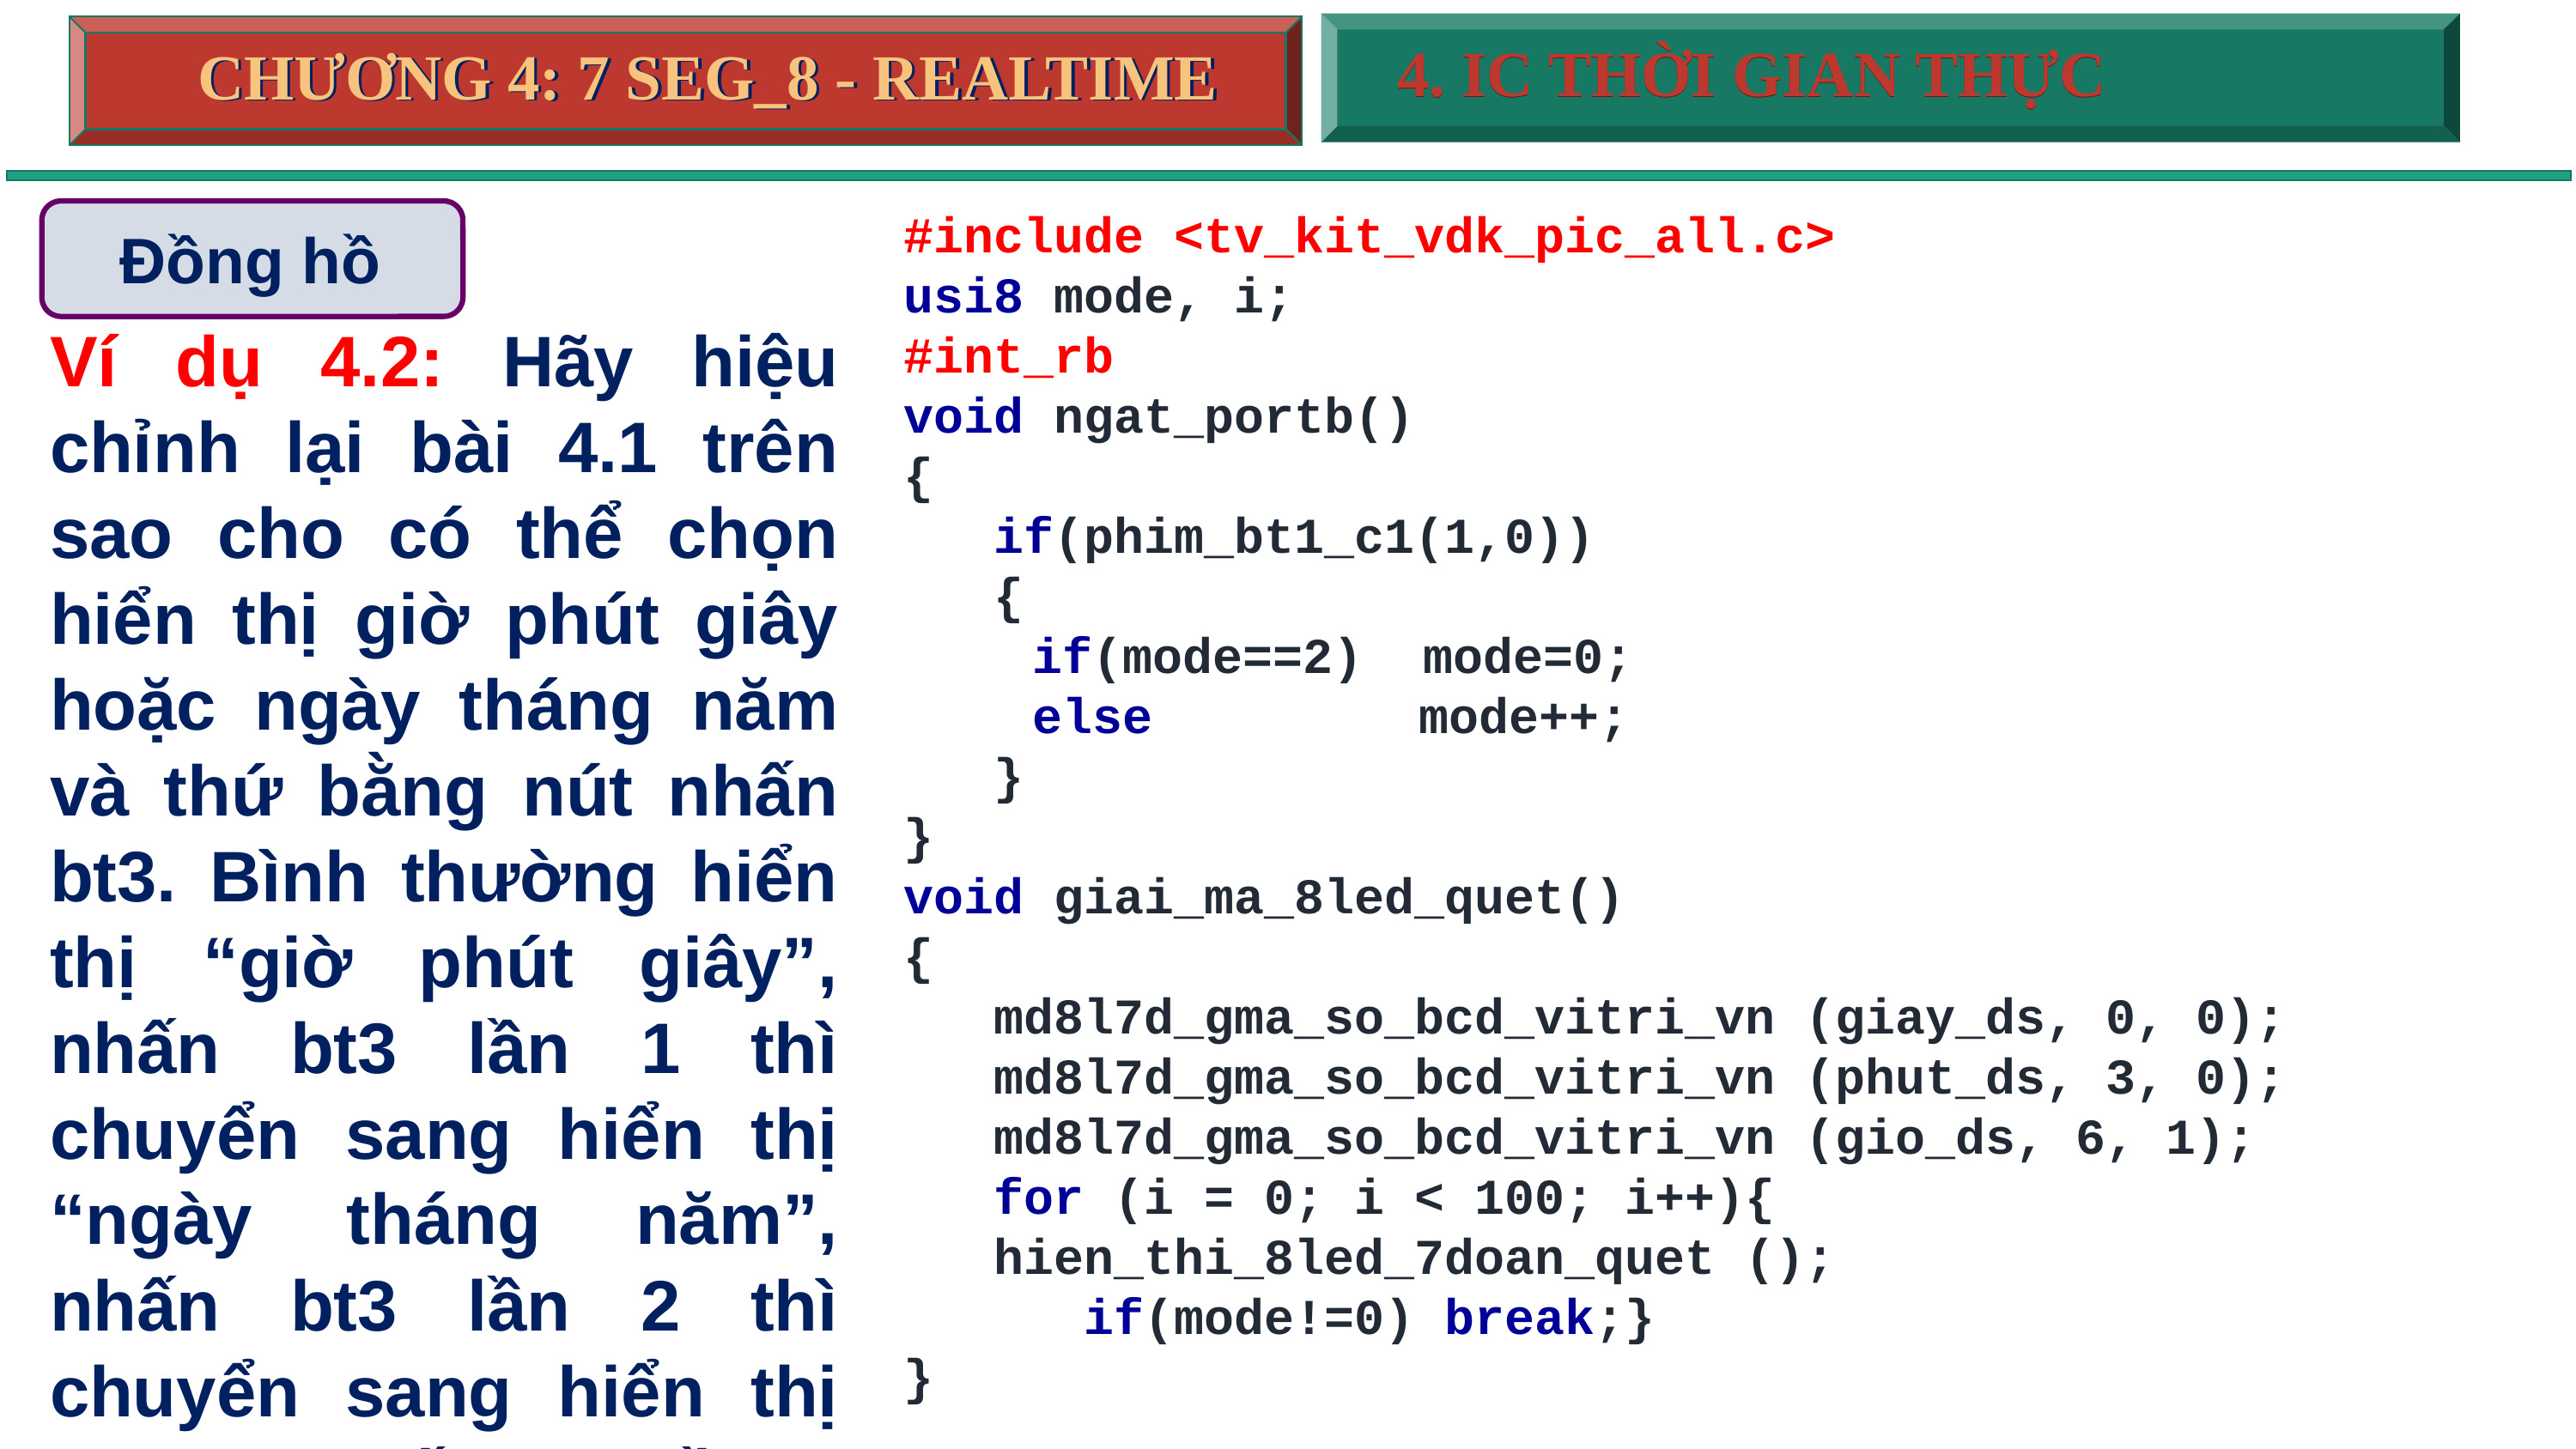

4. IC THỜI GIAN THỰC
4. IC THỜI GIAN THỰC
CHƯƠNG 4: 7 SEG_8 - REALTIME
CHƯƠNG 4: 7 SEG_8 - REALTIME

#include <tv_kit_vdk_pic_all.c>
usi8 mode, i;
#int_rb
void ngat_portb()
{
   if(phim_bt1_c1(1,0))
   {
if(mode==2)  mode=0;
else			mode++;
   }
}
void giai_ma_8led_quet()
{
   md8l7d_gma_so_bcd_vitri_vn (giay_ds, 0, 0);
   md8l7d_gma_so_bcd_vitri_vn (phut_ds, 3, 0);
   md8l7d_gma_so_bcd_vitri_vn (gio_ds, 6, 1);
   for (i = 0; i < 100; i++){
   hien_thi_8led_7doan_quet ();
      if(mode!=0) break;}
}

Đồng hồ
Ví dụ 4.2: Hãy hiệu chỉnh lại bài 4.1 trên sao cho có thể chọn hiển thị giờ phút giây hoặc ngày tháng năm và thứ bằng nút nhấn bt3. Bình thường hiển thị “giờ phút giây”, nhấn bt3 lần 1 thì chuyển sang hiển thị “ngày tháng năm”, nhấn bt3 lần 2 thì chuyển sang hiển thị “thu ”, nhấn bt3 lần 3 thì trở lại “giờ phút giây”.